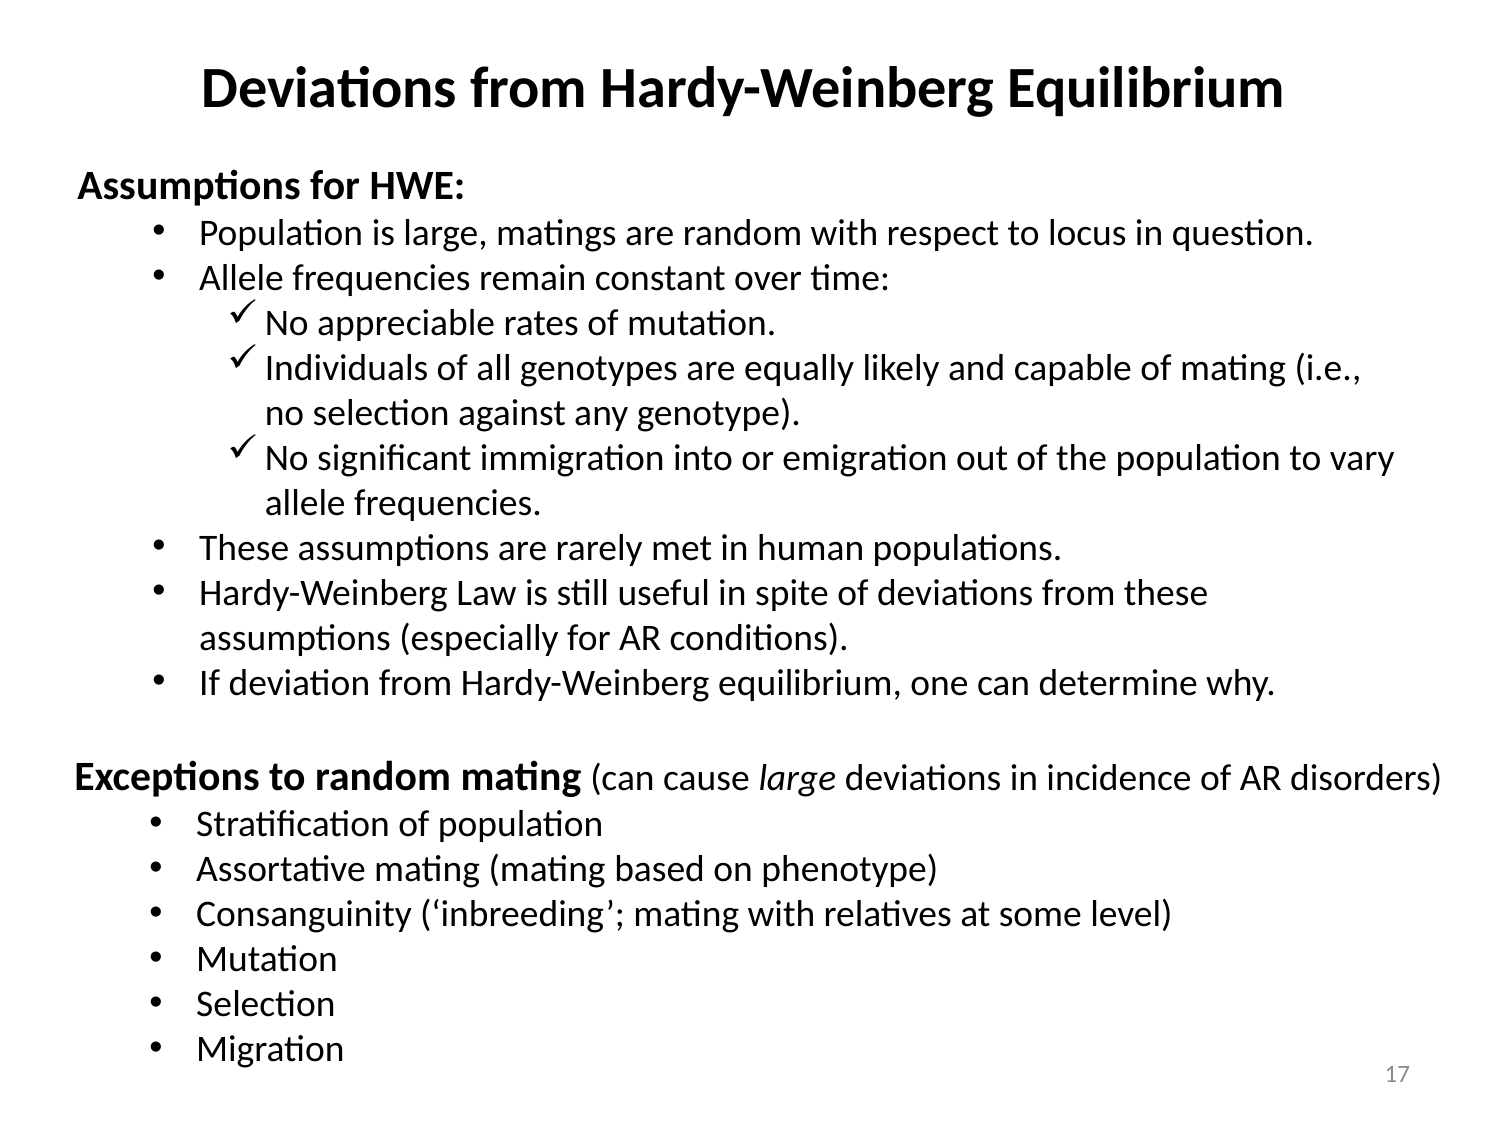

# Deviations from Hardy-Weinberg Equilibrium
Assumptions for HWE:
Population is large, matings are random with respect to locus in question.
Allele frequencies remain constant over time:
No appreciable rates of mutation.
Individuals of all genotypes are equally likely and capable of mating (i.e., no selection against any genotype).
No significant immigration into or emigration out of the population to vary allele frequencies.
These assumptions are rarely met in human populations.
Hardy-Weinberg Law is still useful in spite of deviations from these assumptions (especially for AR conditions).
If deviation from Hardy-Weinberg equilibrium, one can determine why.

Exceptions to random mating (can cause large deviations in incidence of AR disorders)
Stratification of population
Assortative mating (mating based on phenotype)
Consanguinity (‘inbreeding’; mating with relatives at some level)
Mutation
Selection
Migration
17